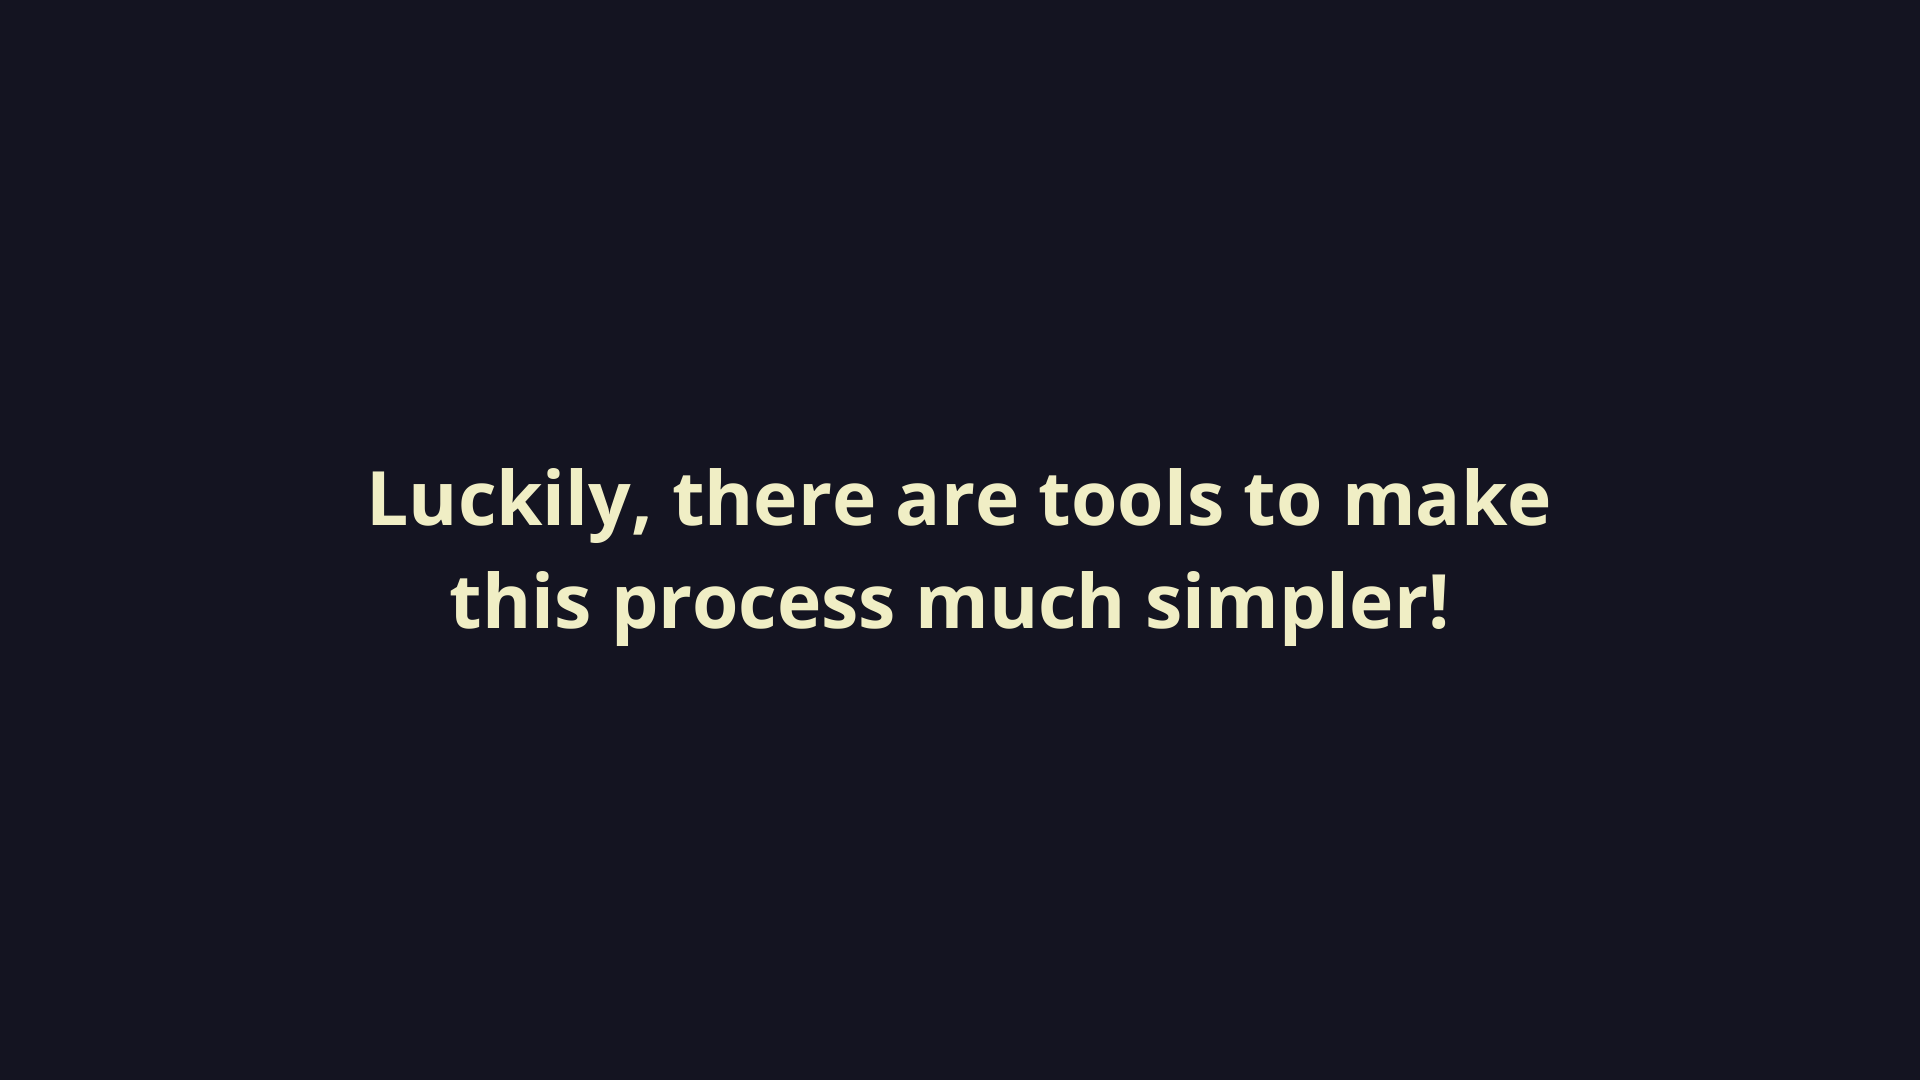

Luckily, there are tools to make this process much simpler!